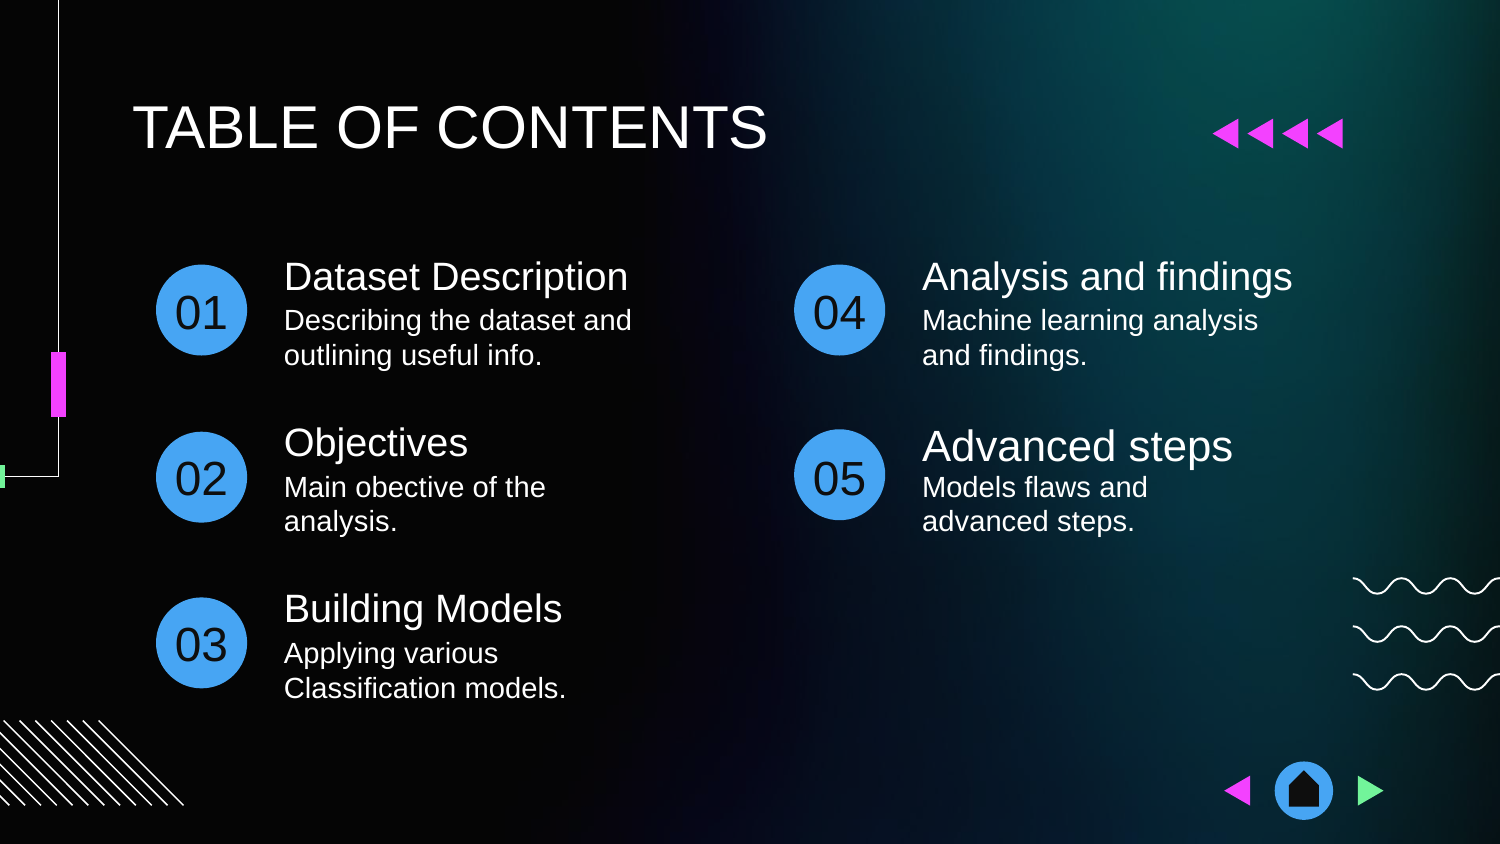

TABLE OF CONTENTS

Dataset Description
Analysis and findings
# 01
04

Describing the dataset and outlining useful info.
Machine learning analysis and findings.
Objectives
Advanced steps
02
05

Main obective of the analysis.
Models flaws and advanced steps.
Building Models
03

Applying various Classification models.